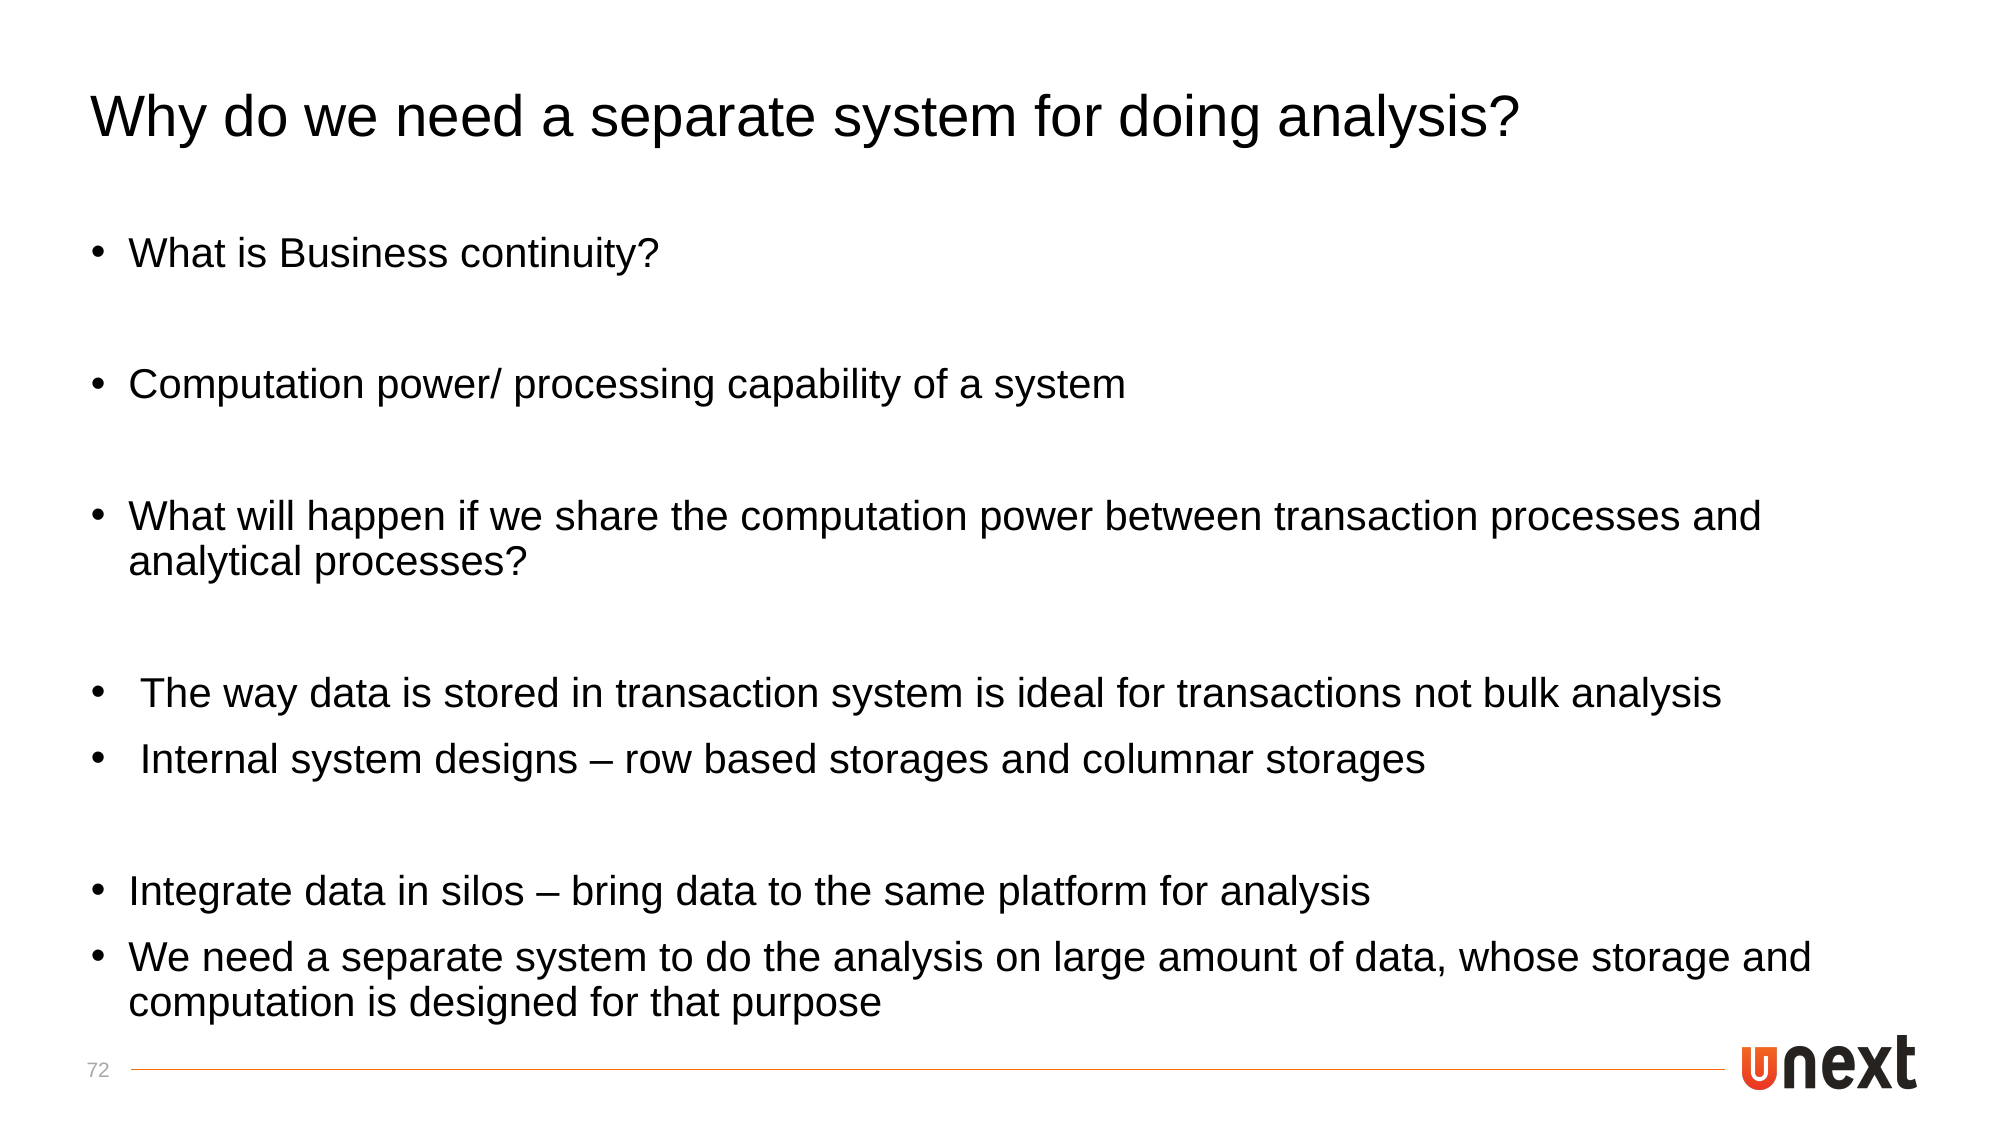

Why do we need a separate system for doing analysis?
What is Business continuity?

Computation power/ processing capability of a system

What will happen if we share the computation power between transaction processes and analytical processes?

 The way data is stored in transaction system is ideal for transactions not bulk analysis
 Internal system designs – row based storages and columnar storages

Integrate data in silos – bring data to the same platform for analysis
We need a separate system to do the analysis on large amount of data, whose storage and computation is designed for that purpose

72